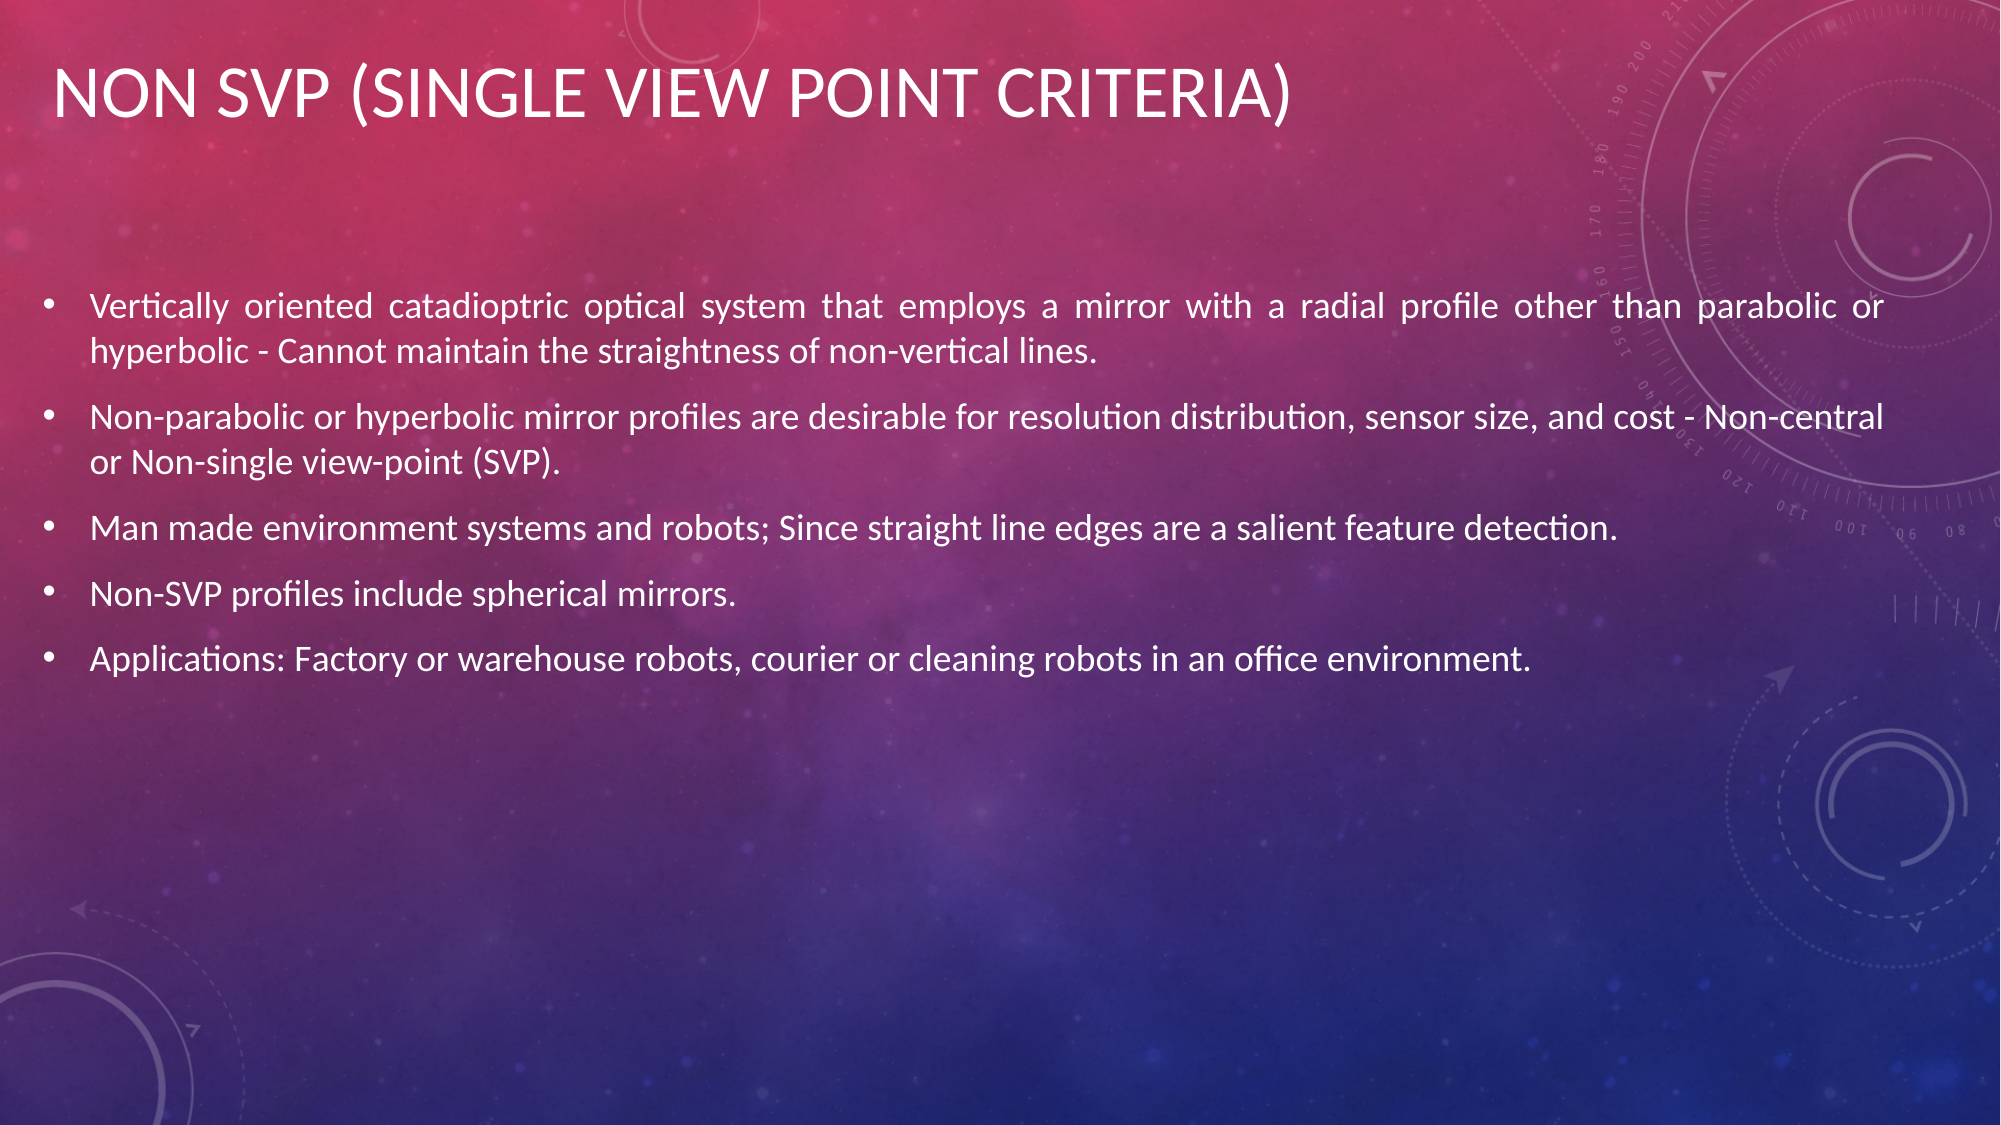

# Non svp (single view point criteria)
Vertically oriented catadioptric optical system that employs a mirror with a radial profile other than parabolic or hyperbolic - Cannot maintain the straightness of non-vertical lines.
Non-parabolic or hyperbolic mirror profiles are desirable for resolution distribution, sensor size, and cost - Non-central or Non-single view-point (SVP).
Man made environment systems and robots; Since straight line edges are a salient feature detection.
Non-SVP profiles include spherical mirrors.
Applications: Factory or warehouse robots, courier or cleaning robots in an office environment.